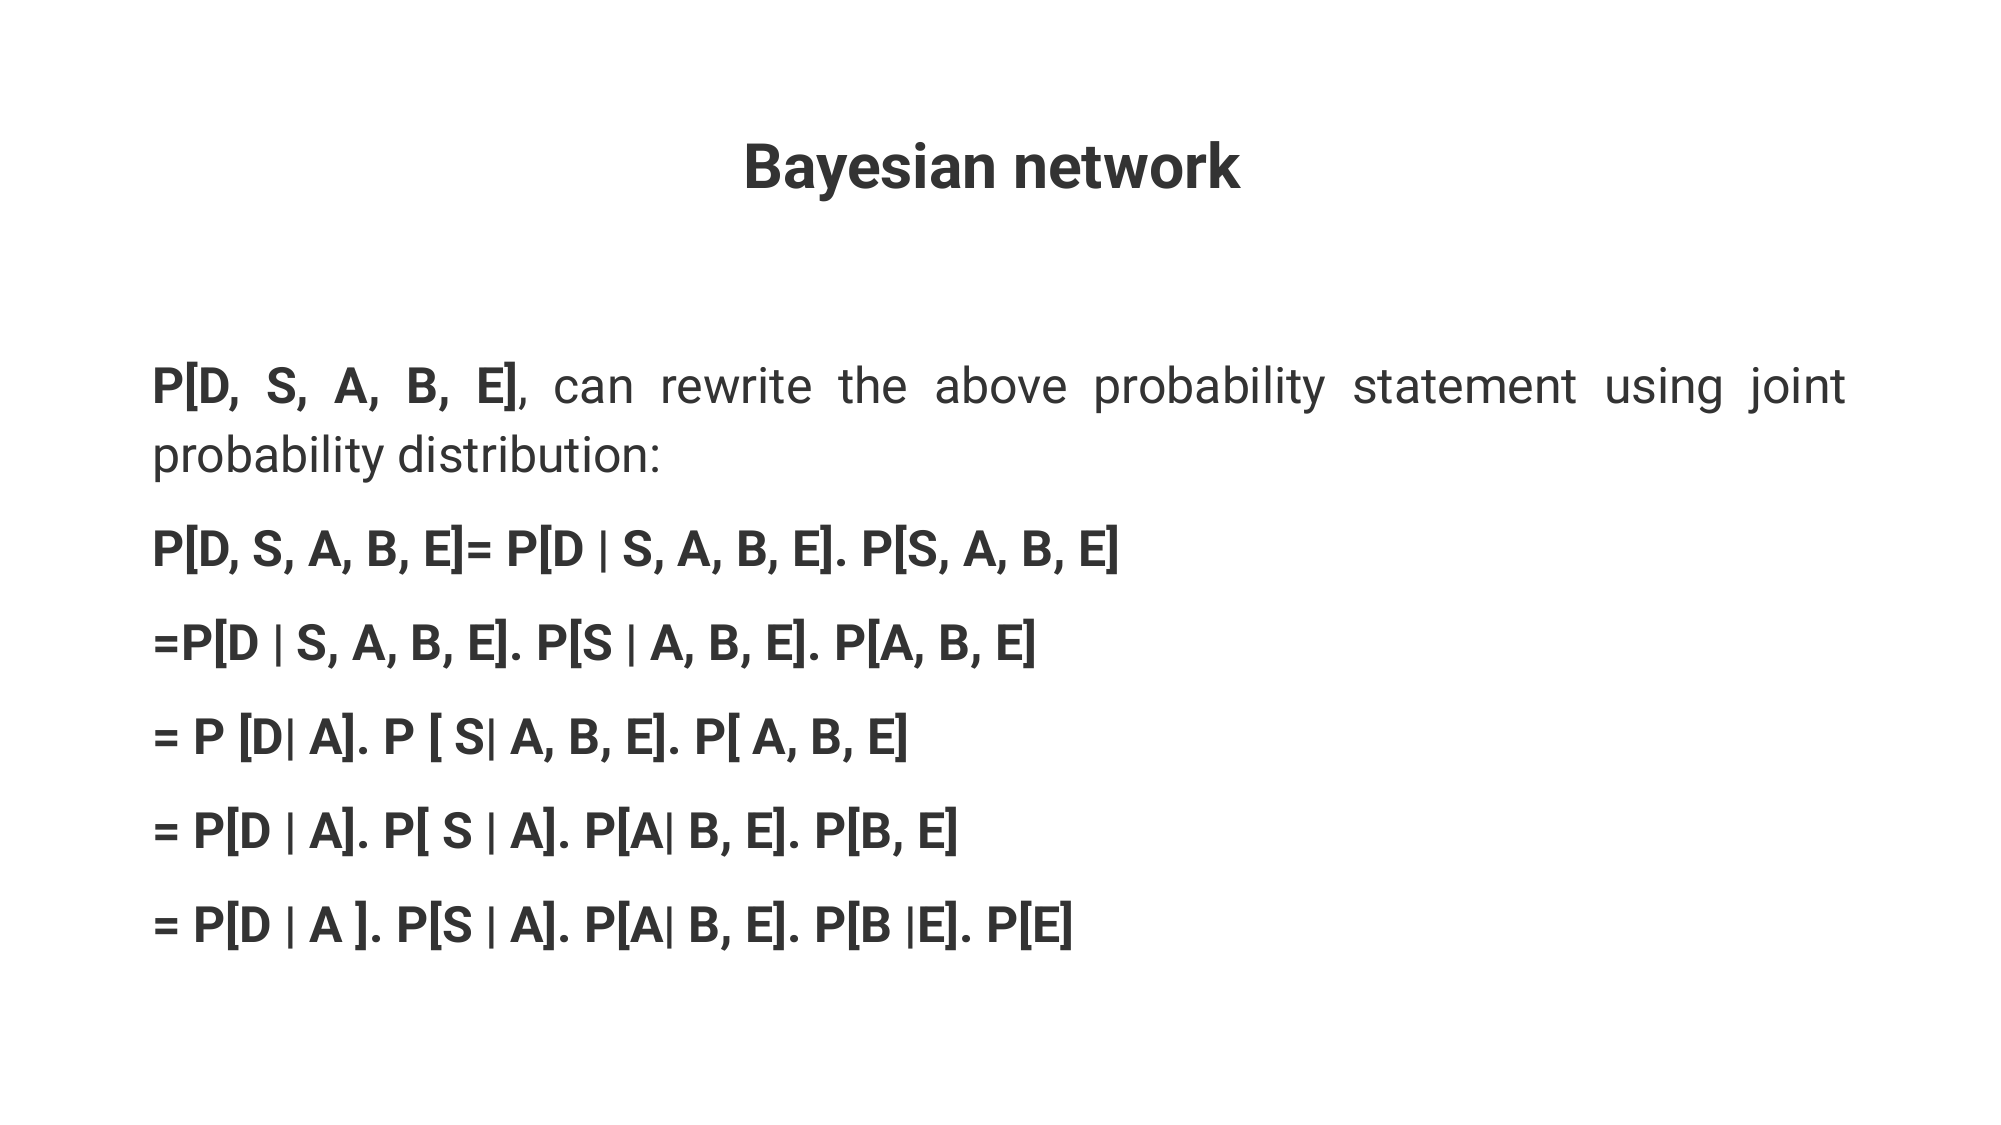

# Bayesian network

P[D, S, A, B, E], can rewrite the above probability statement using joint probability distribution:
P[D, S, A, B, E]= P[D | S, A, B, E]. P[S, A, B, E]
=P[D | S, A, B, E]. P[S | A, B, E]. P[A, B, E]
= P [D| A]. P [ S| A, B, E]. P[ A, B, E]
= P[D | A]. P[ S | A]. P[A| B, E]. P[B, E]
= P[D | A ]. P[S | A]. P[A| B, E]. P[B |E]. P[E]